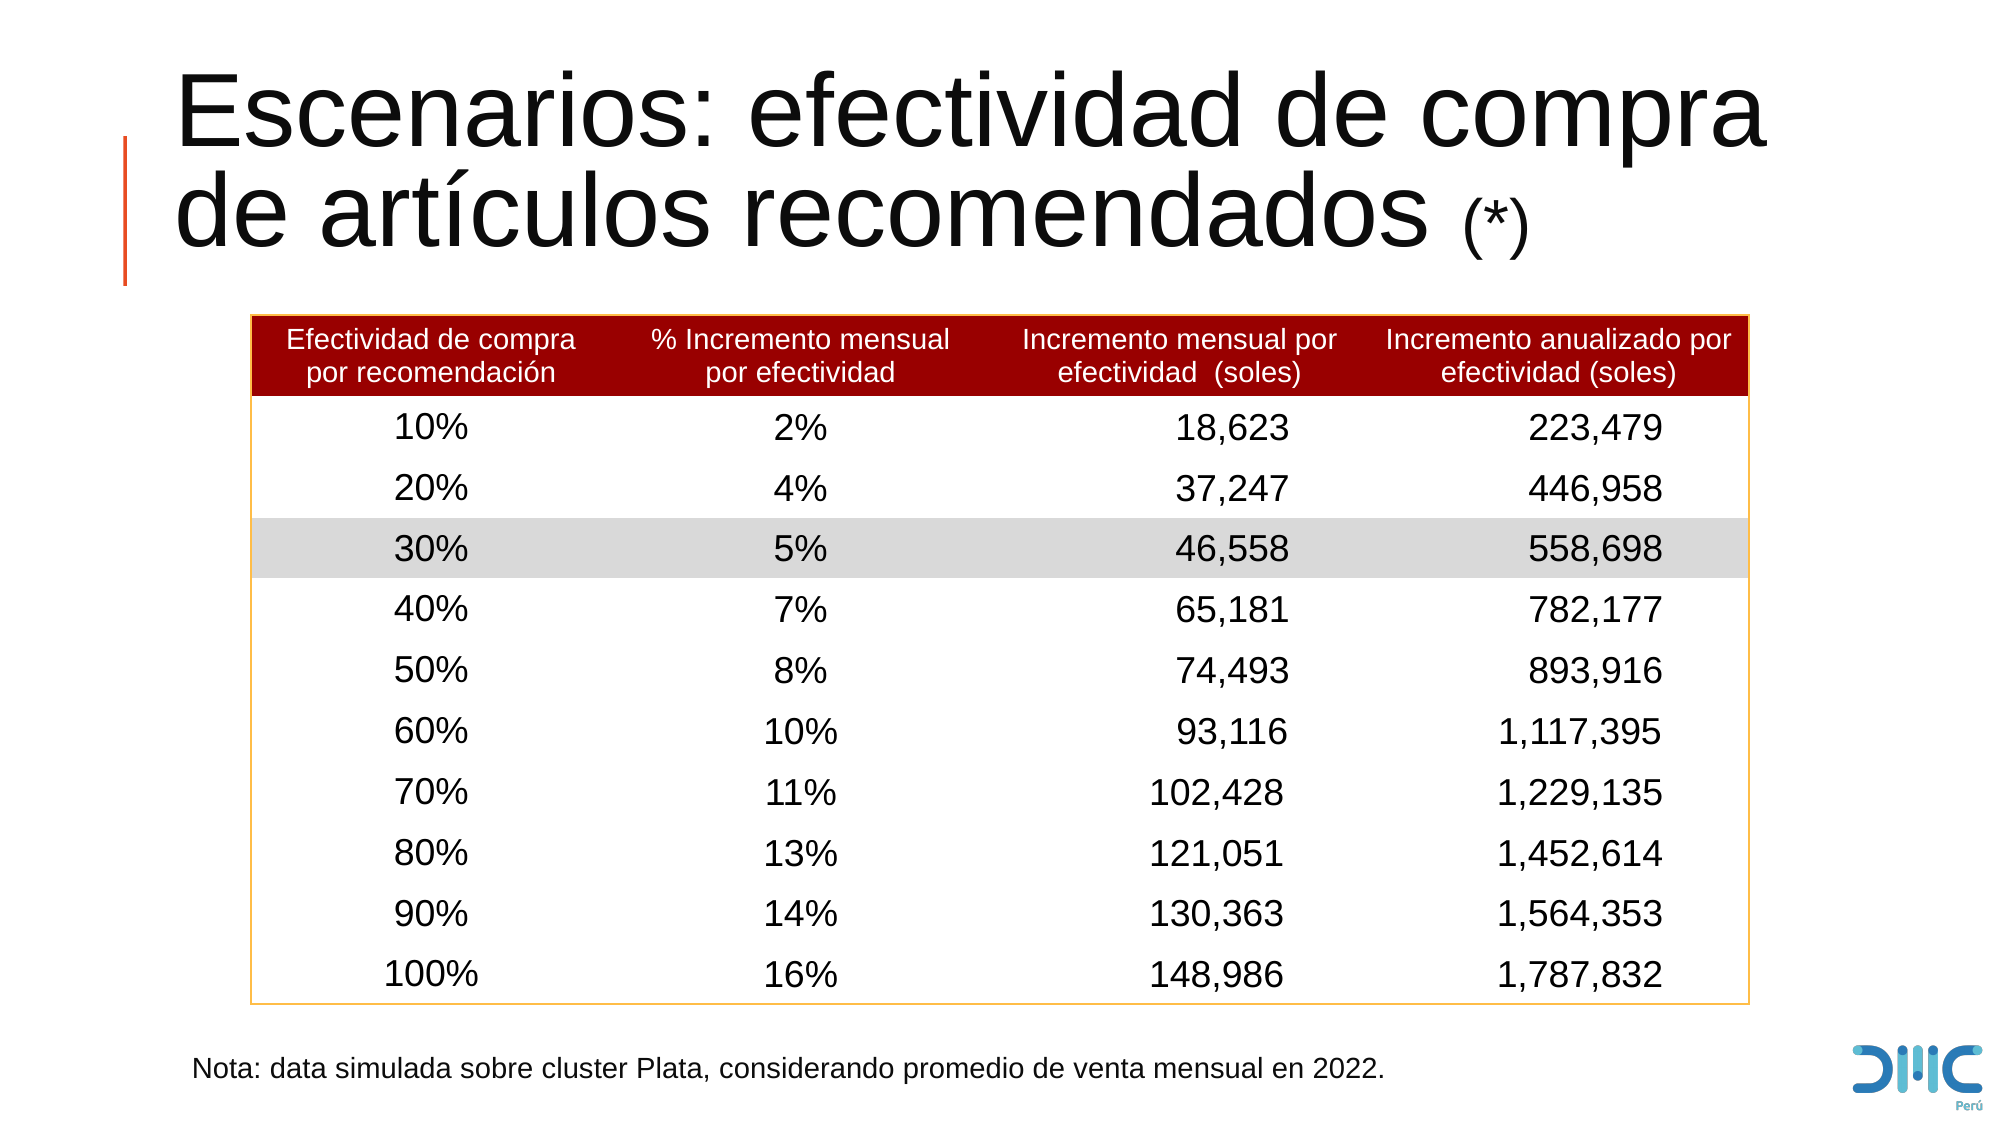

# Escenarios: efectividad de compra de artículos recomendados (*)
| Efectividad de compra por recomendación | % Incremento mensual por efectividad | Incremento mensual por efectividad (soles) | Incremento anualizado por efectividad (soles) |
| --- | --- | --- | --- |
| 10% | 2% | 18,623 | 223,479 |
| 20% | 4% | 37,247 | 446,958 |
| 30% | 5% | 46,558 | 558,698 |
| 40% | 7% | 65,181 | 782,177 |
| 50% | 8% | 74,493 | 893,916 |
| 60% | 10% | 93,116 | 1,117,395 |
| 70% | 11% | 102,428 | 1,229,135 |
| 80% | 13% | 121,051 | 1,452,614 |
| 90% | 14% | 130,363 | 1,564,353 |
| 100% | 16% | 148,986 | 1,787,832 |
Nota: data simulada sobre cluster Plata, considerando promedio de venta mensual en 2022.